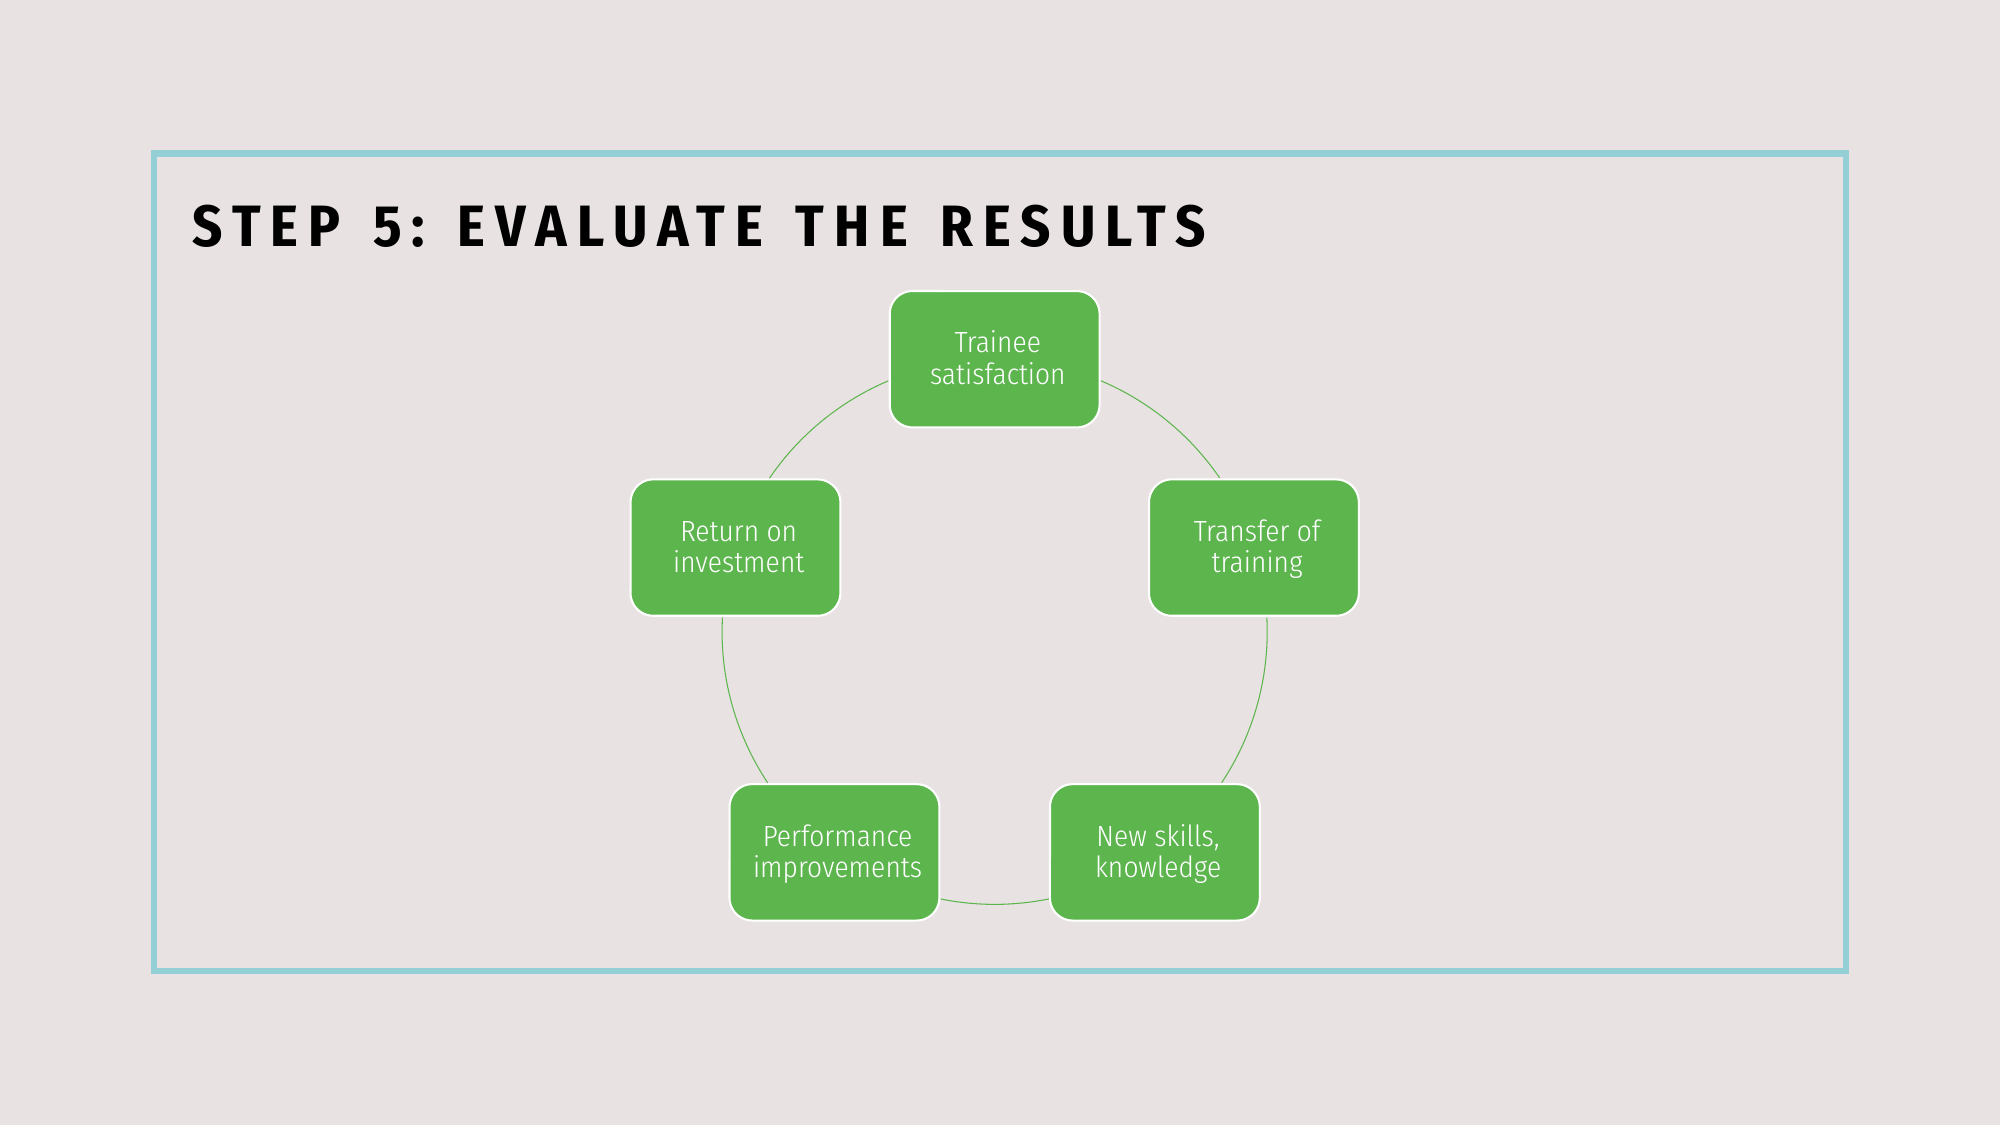

# Step 5: Evaluate the Results
Trainee satisfaction
Transfer of training
New skills, knowledge
Performance improvements
Return on investment